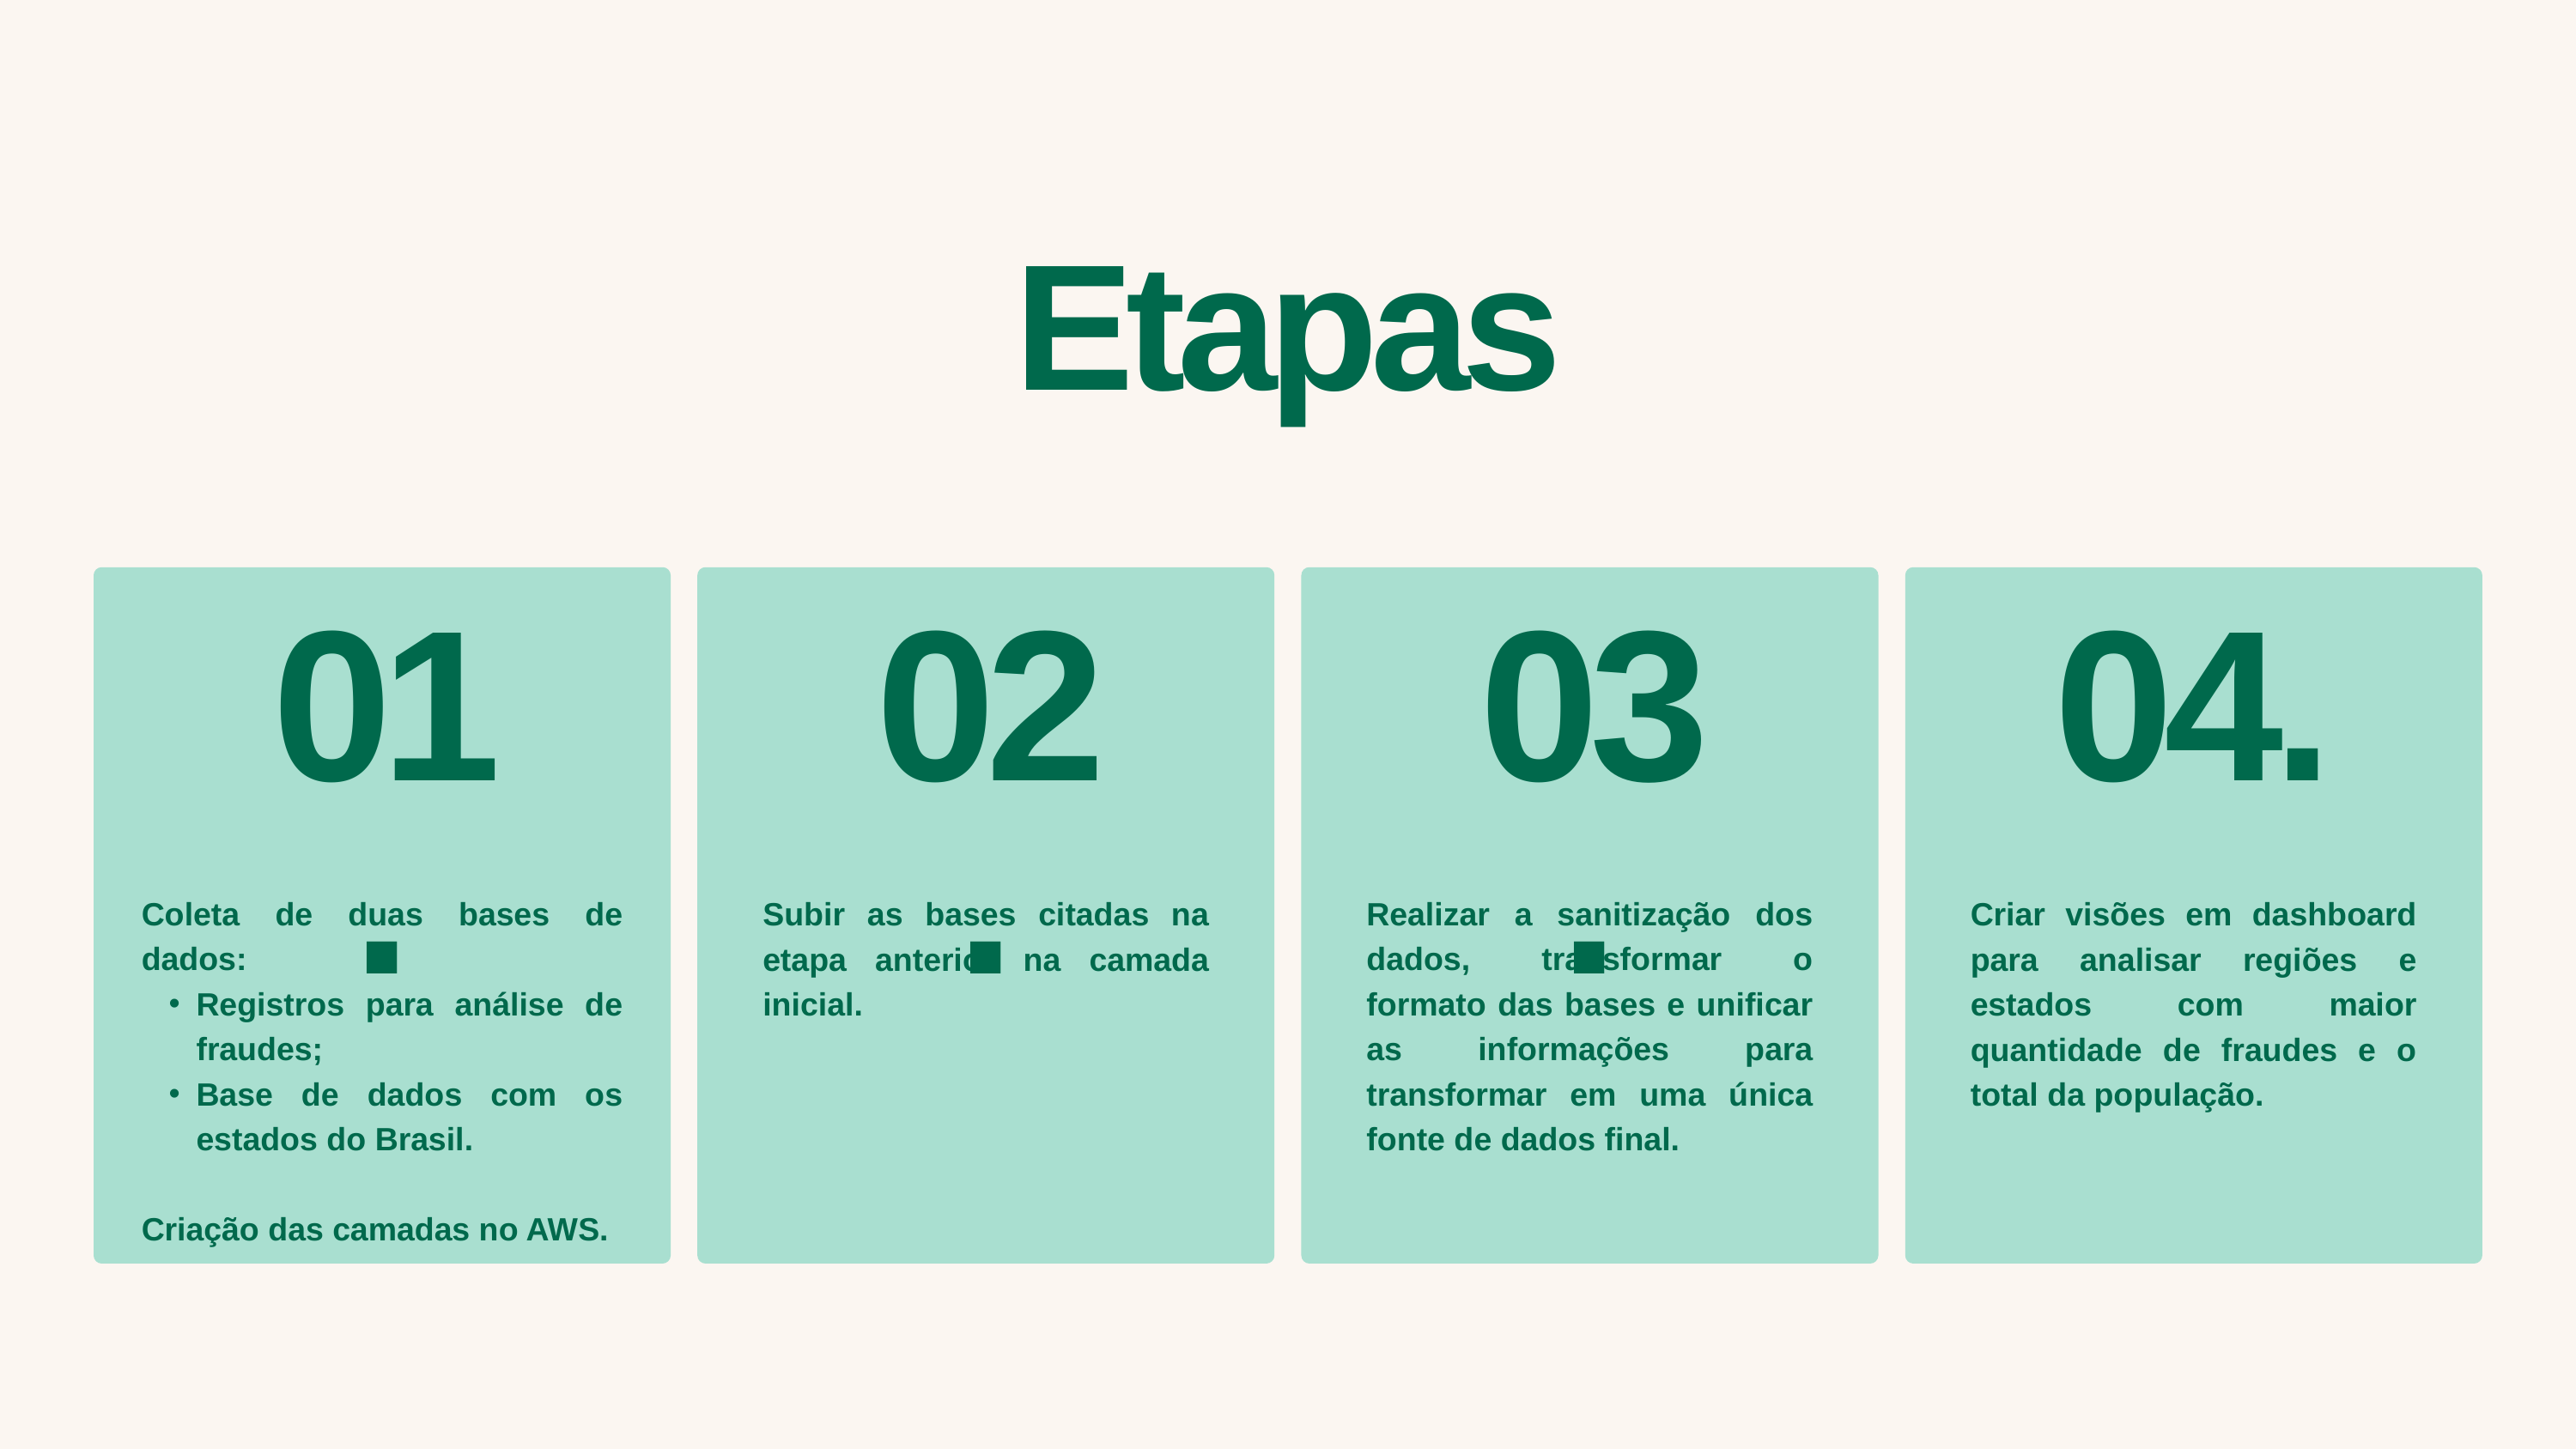

Etapas

01.
02.
03.
04.
Coleta de duas bases de dados:
Registros para análise de fraudes;
Base de dados com os estados do Brasil.

Criação das camadas no AWS.
Subir as bases citadas na etapa anterior na camada inicial.
Realizar a sanitização dos dados, transformar o formato das bases e unificar as informações para transformar em uma única fonte de dados final.
Criar visões em dashboard para analisar regiões e estados com maior quantidade de fraudes e o total da população.